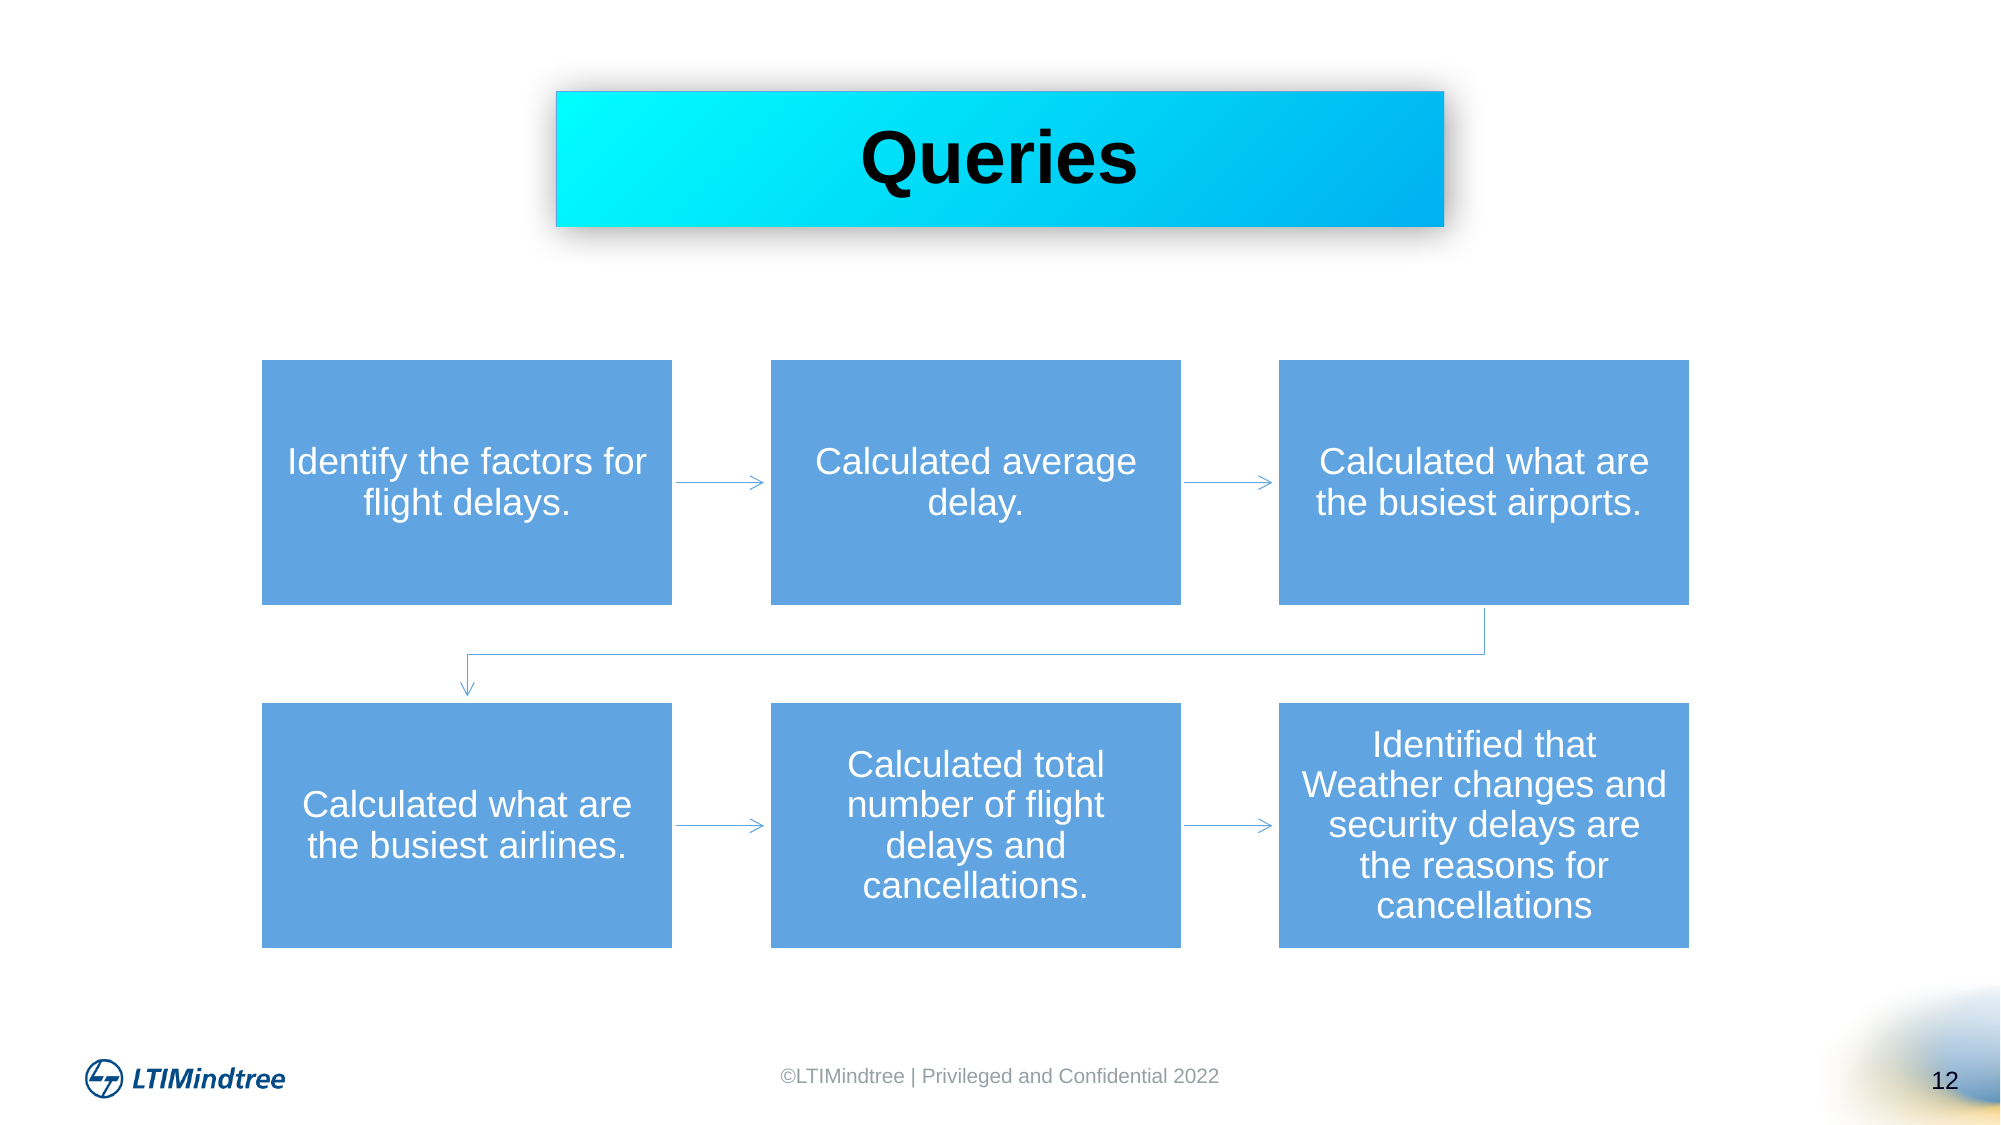

Queries

Identify the factors for flight delays.

Calculated average delay.

Calculated what are the busiest airports.

Calculated what are the busiest airlines.

Calculated total number of flight delays and cancellations.
Identified that Weather changes and security delays are the reasons for cancellations